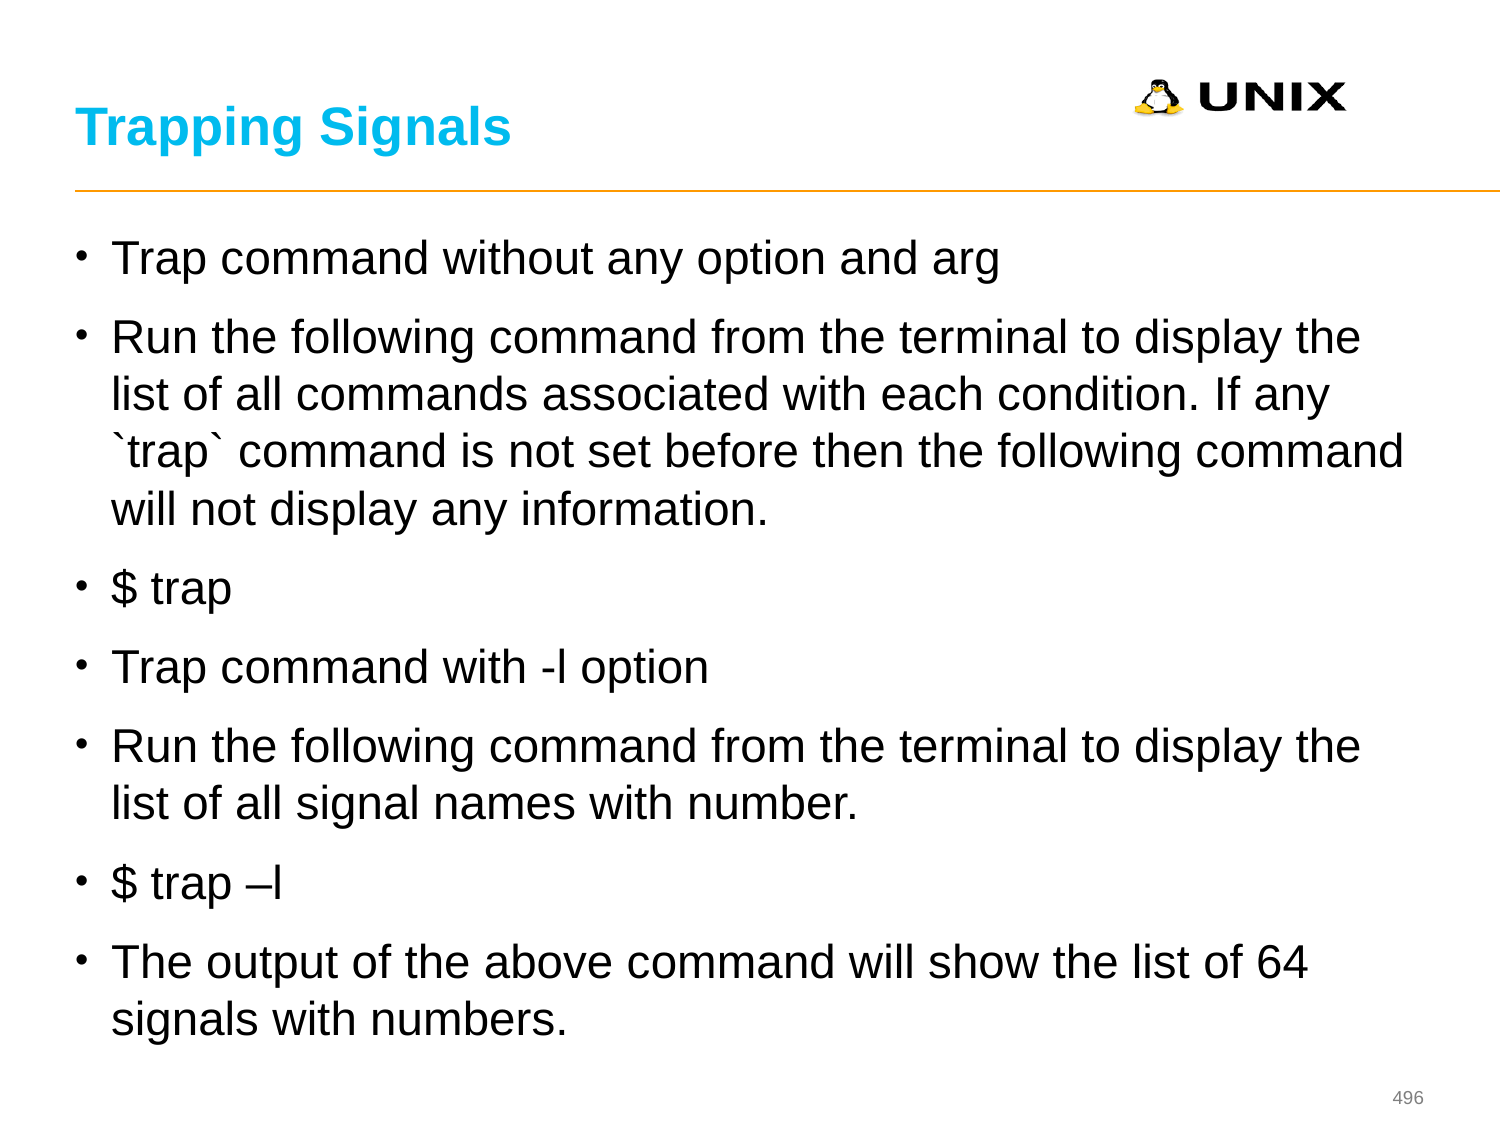

# Trapping Signals
Trap command without any option and arg
Run the following command from the terminal to display the list of all commands associated with each condition. If any `trap` command is not set before then the following command will not display any information.
$ trap
Trap command with -l option
Run the following command from the terminal to display the list of all signal names with number.
$ trap –l
The output of the above command will show the list of 64 signals with numbers.